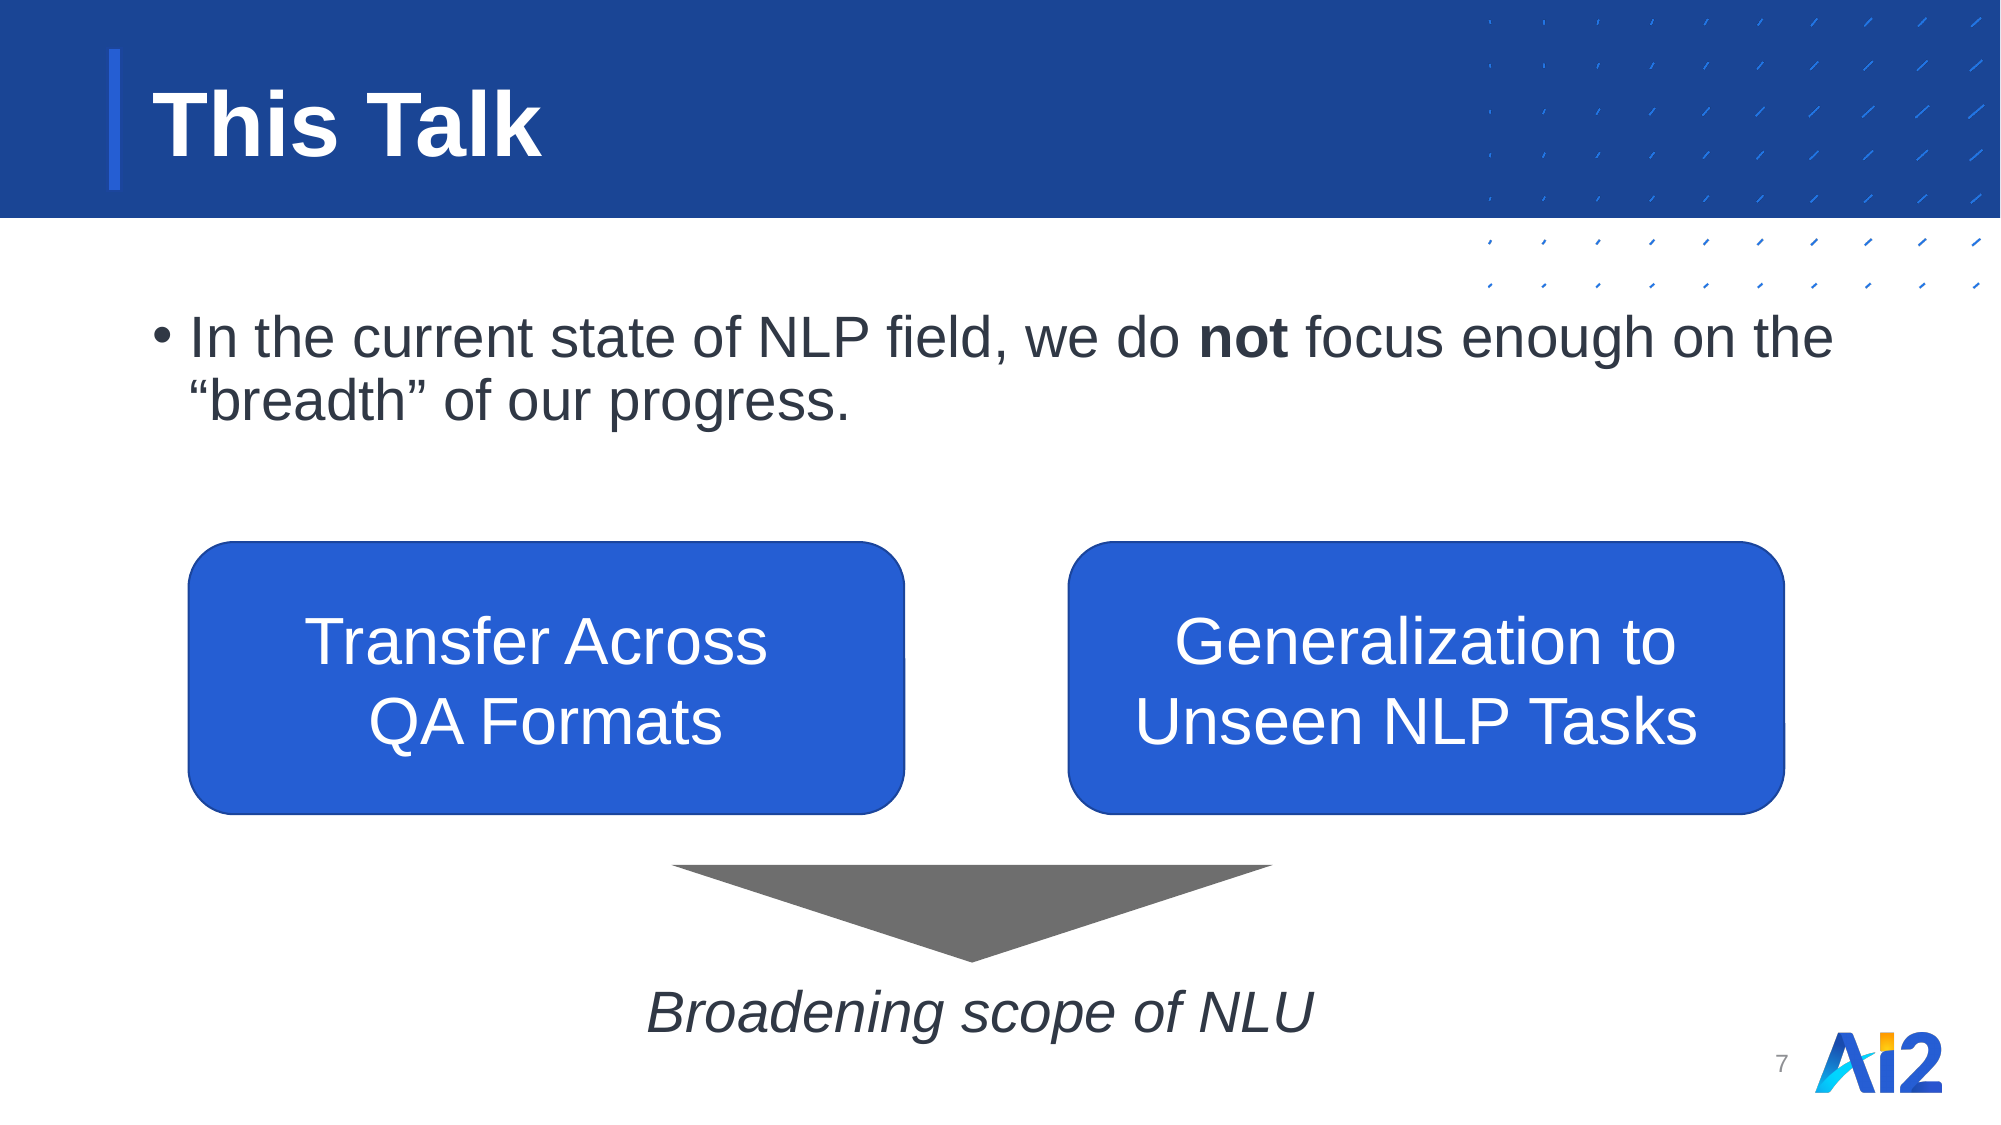

# This Talk
In the current state of NLP field, we do not focus enough on the “breadth” of our progress.

Transfer Across
QA Formats
Generalization to Unseen NLP Tasks

Broadening scope of NLU
7